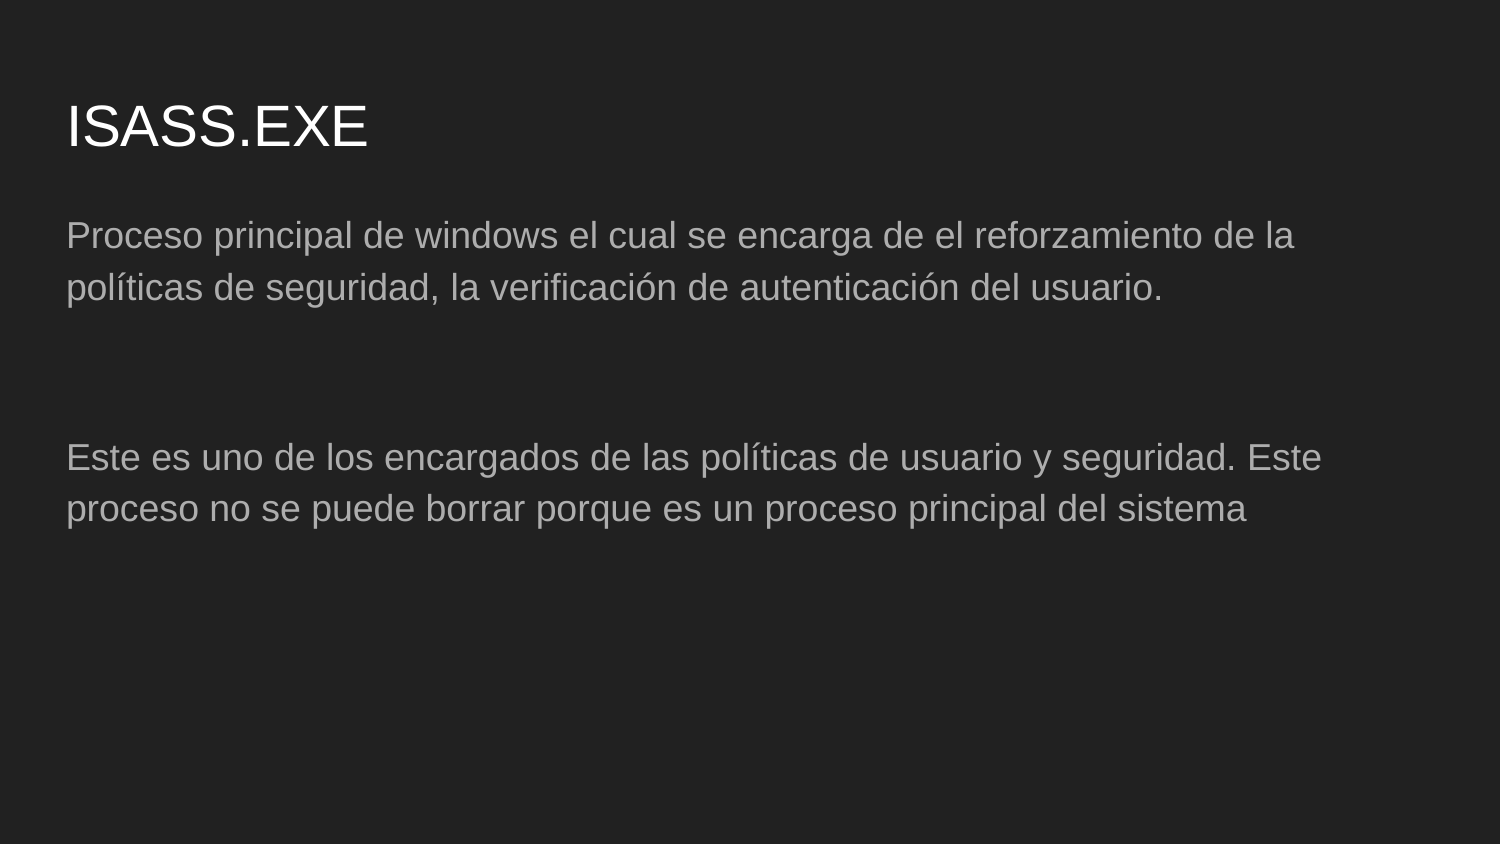

# ISASS.EXE
Proceso principal de windows el cual se encarga de el reforzamiento de la políticas de seguridad, la verificación de autenticación del usuario.

Este es uno de los encargados de las políticas de usuario y seguridad. Este proceso no se puede borrar porque es un proceso principal del sistema